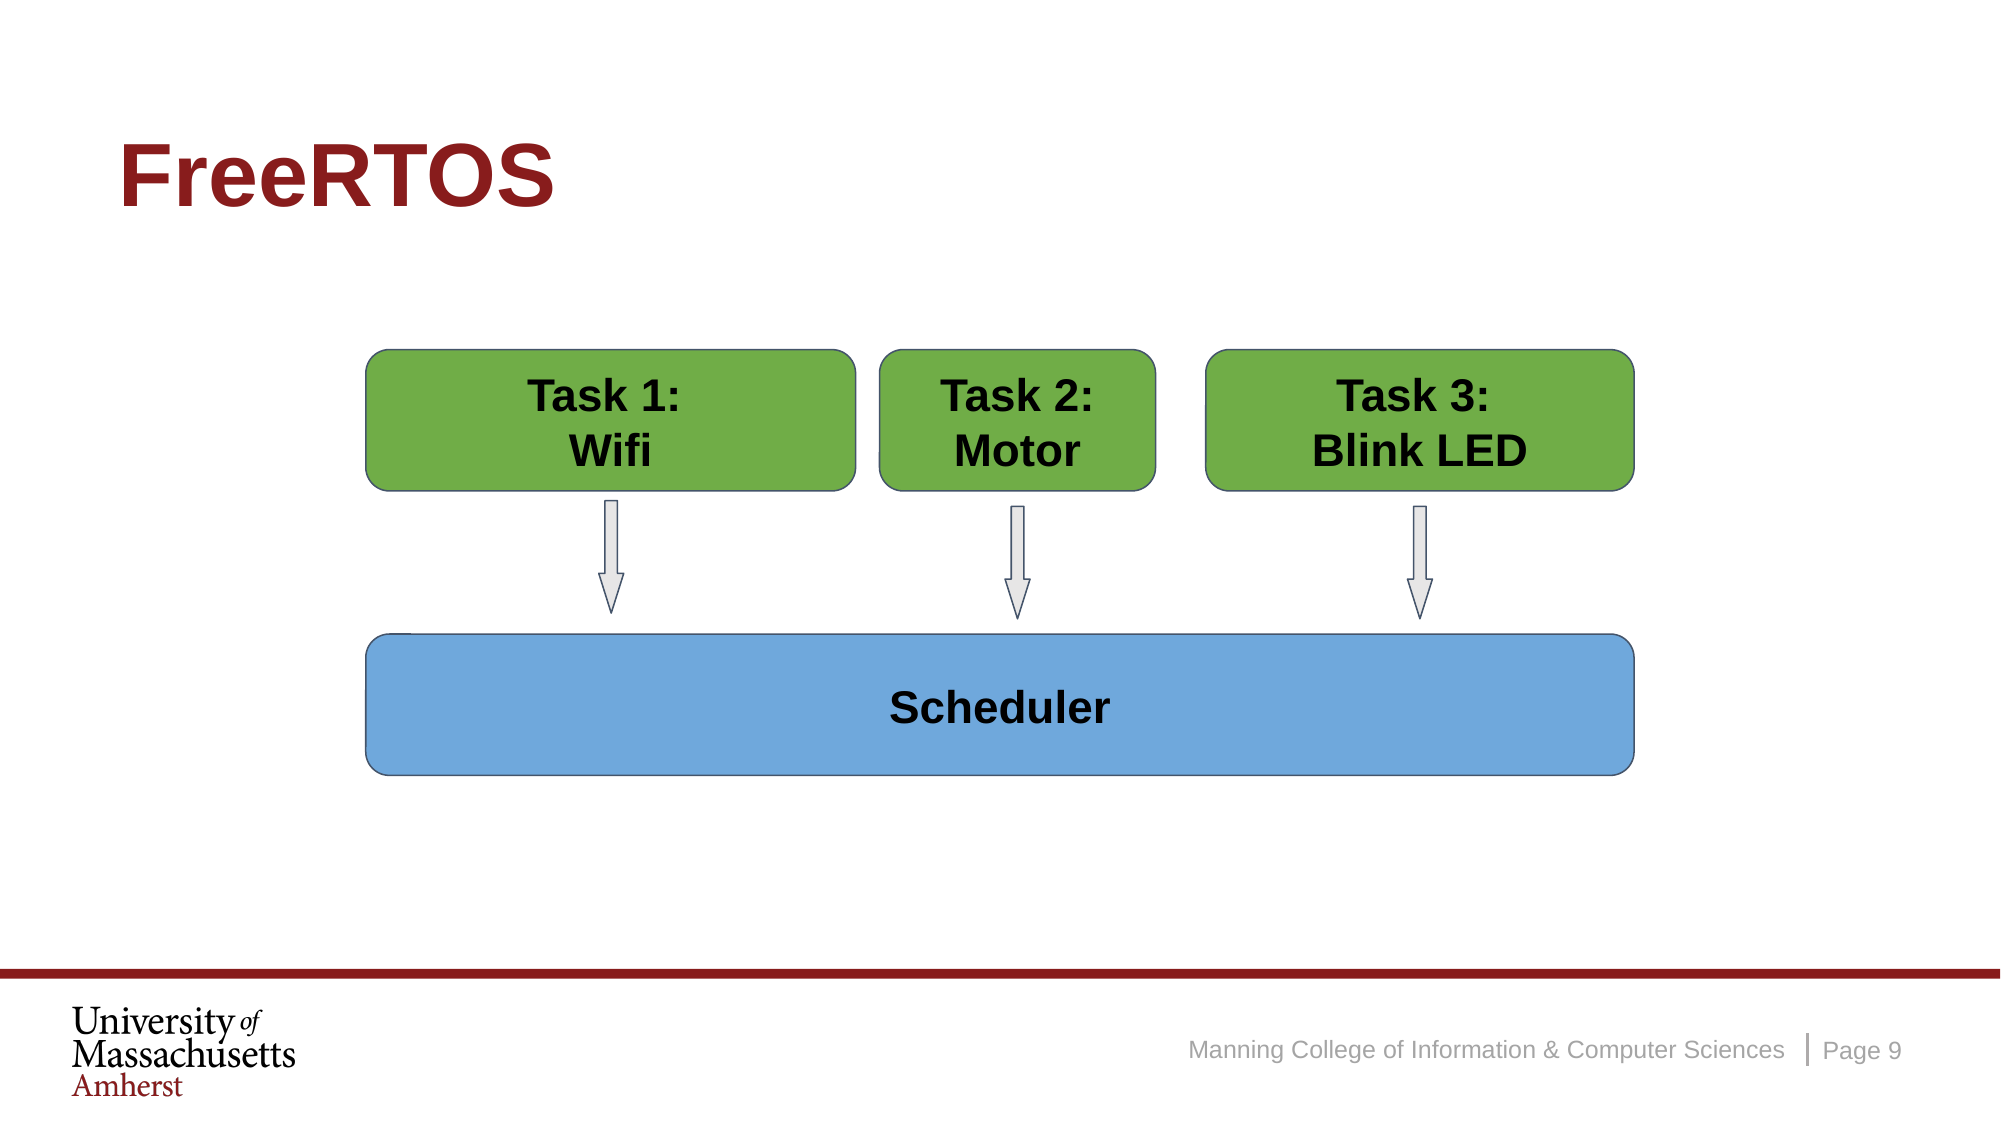

# FreeRTOS
Task 2: Motor
Task 3:
Blink LED
Task 1:
Wifi

Scheduler

Page 9